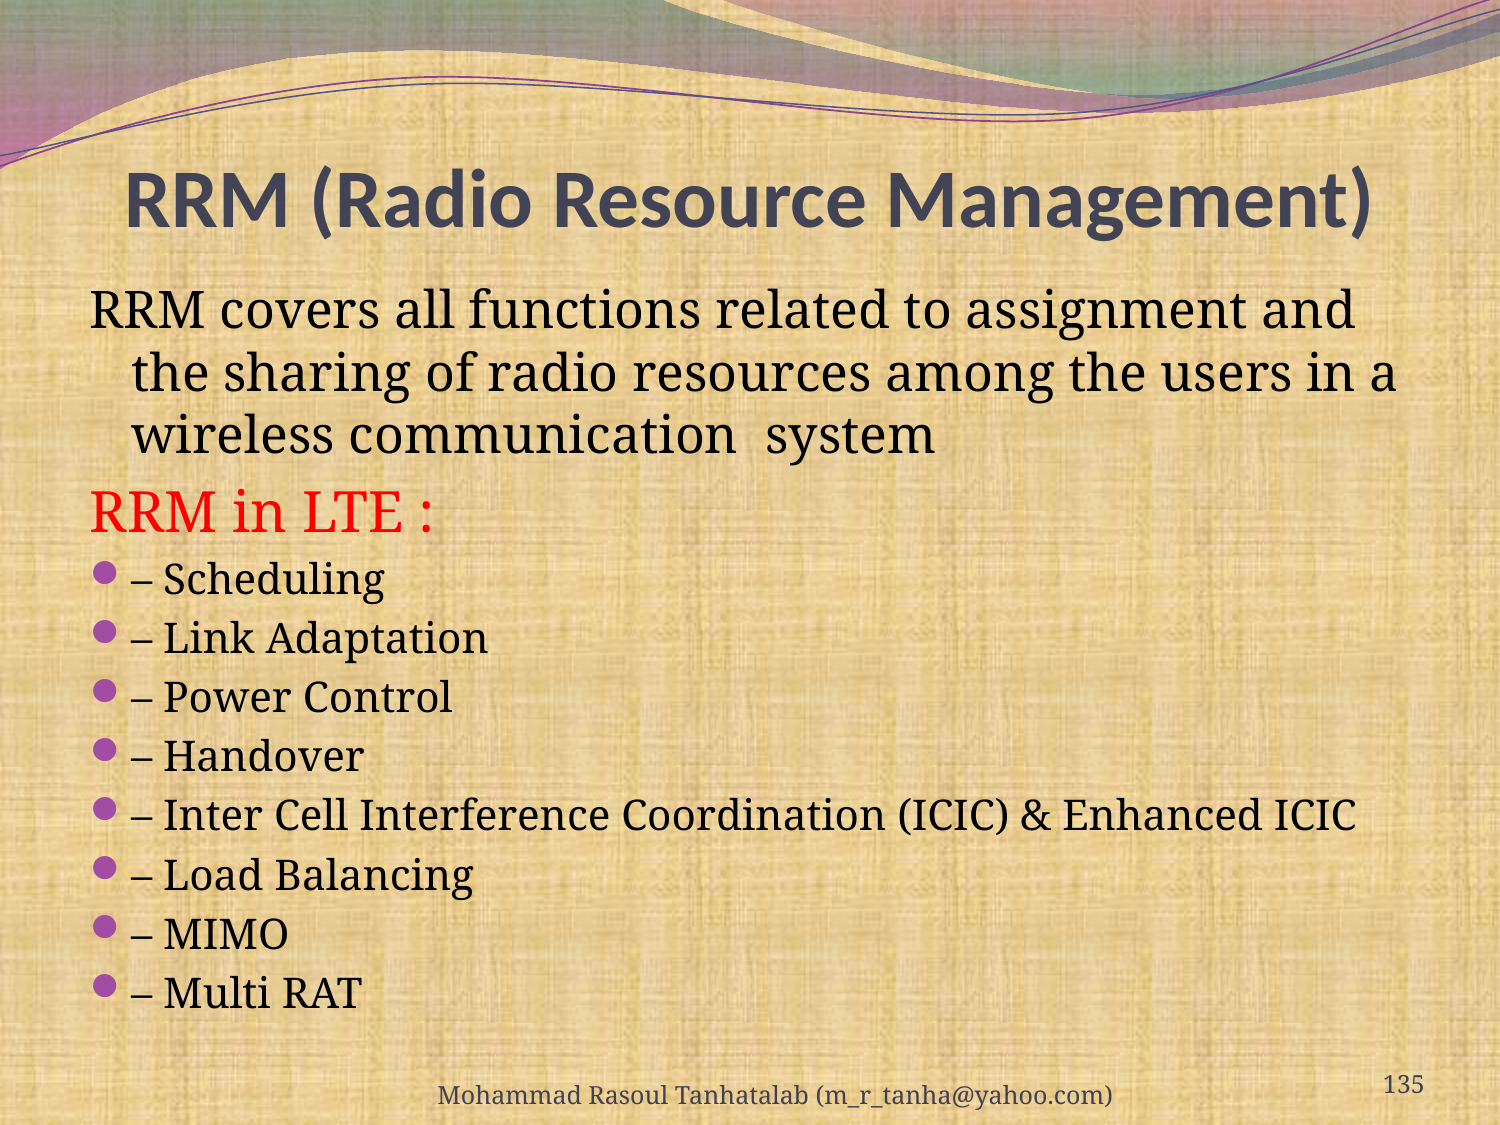

# RRM (Radio Resource Management)
RRM covers all functions related to assignment and the sharing of radio resources among the users in a wireless communication  system
RRM in LTE :
– Scheduling
– Link Adaptation
– Power Control
– Handover
– Inter Cell Interference Coordination (ICIC) & Enhanced ICIC
– Load Balancing
– MIMO
– Multi RAT
135
Mohammad Rasoul Tanhatalab (m_r_tanha@yahoo.com)